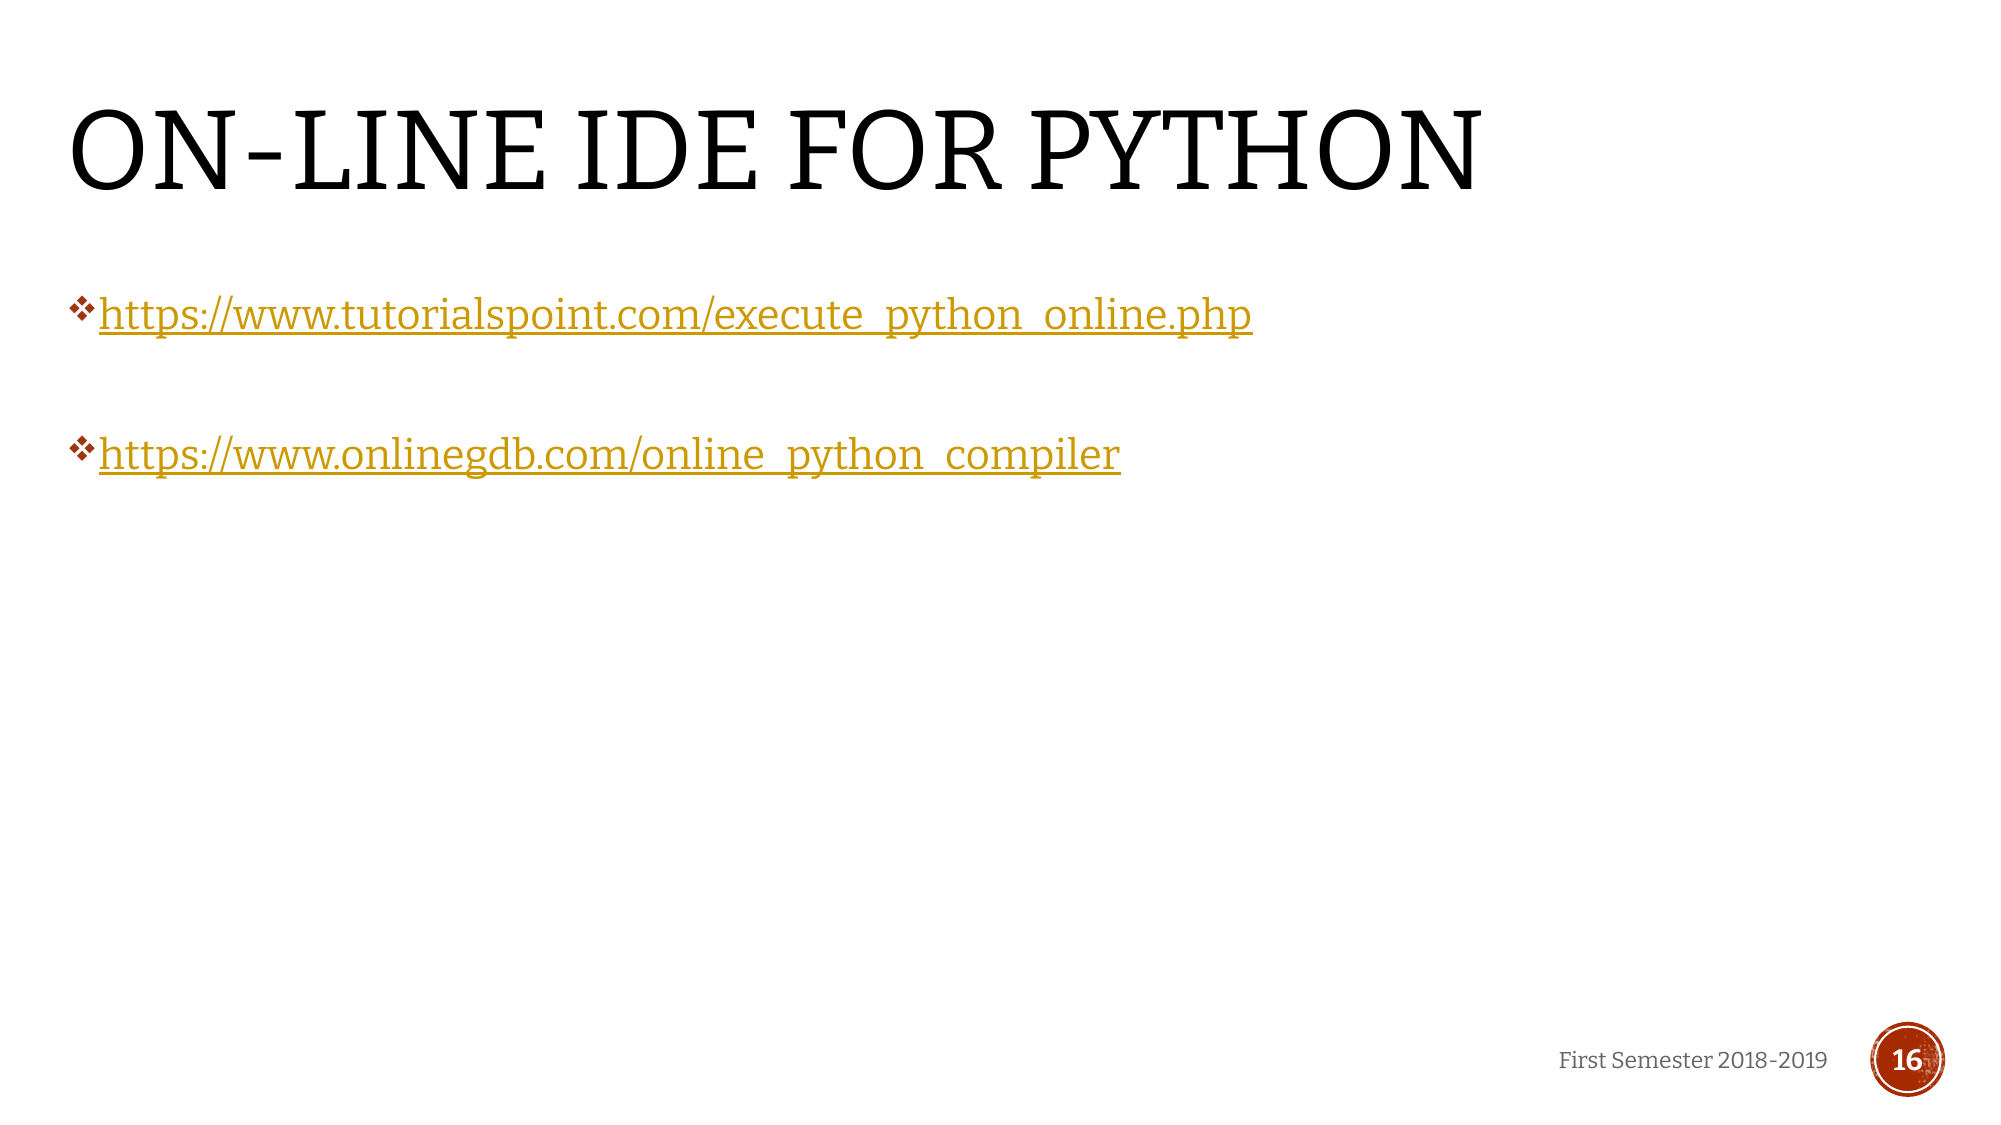

# On-line IDE for Python
https://www.tutorialspoint.com/execute_python_online.php

https://www.onlinegdb.com/online_python_compiler

First Semester 2018-2019
16